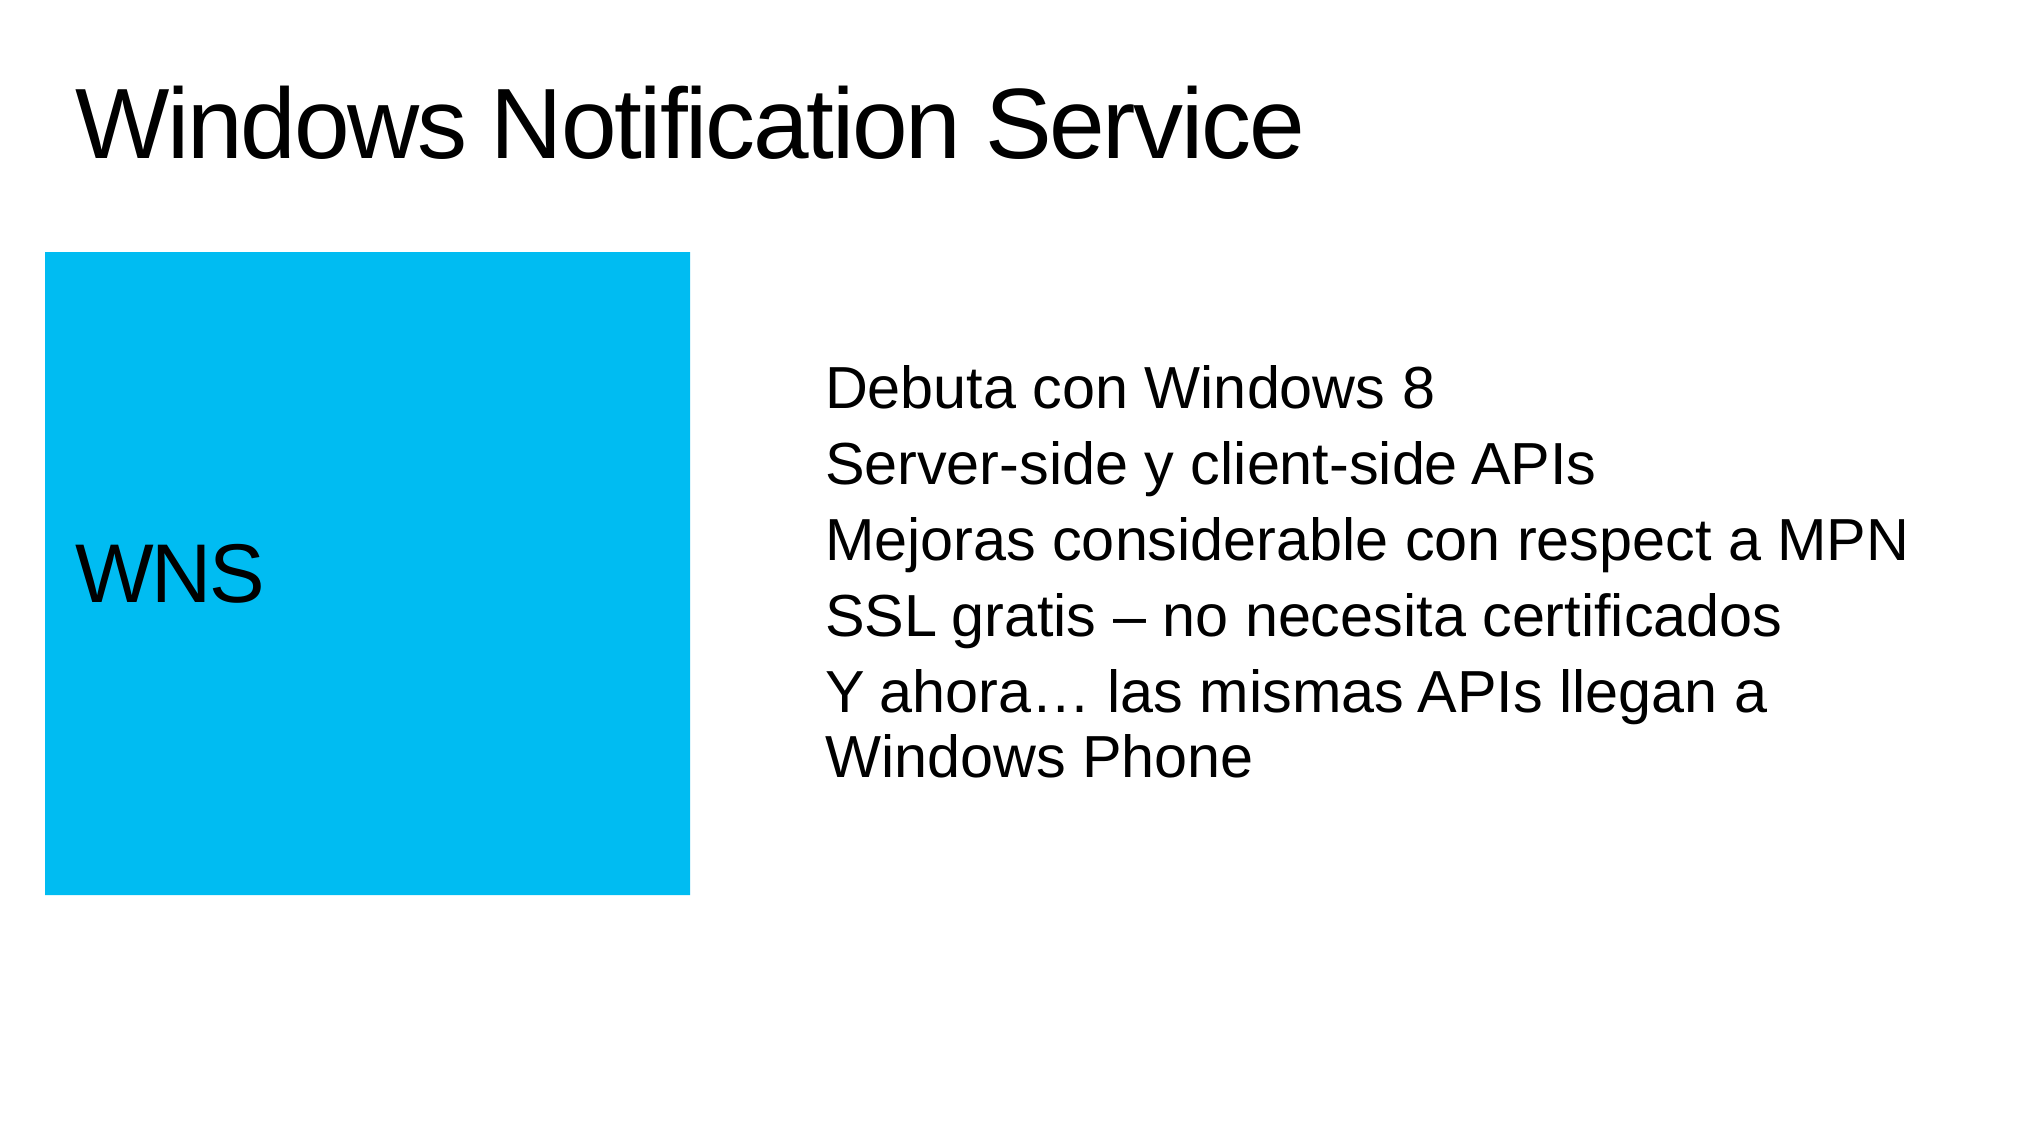

Windows Notification Service
# WNS
Debuta con Windows 8
Server-side y client-side APIs
Mejoras considerable con respect a MPN
SSL gratis – no necesita certificados
Y ahora… las mismas APIs llegan a Windows Phone